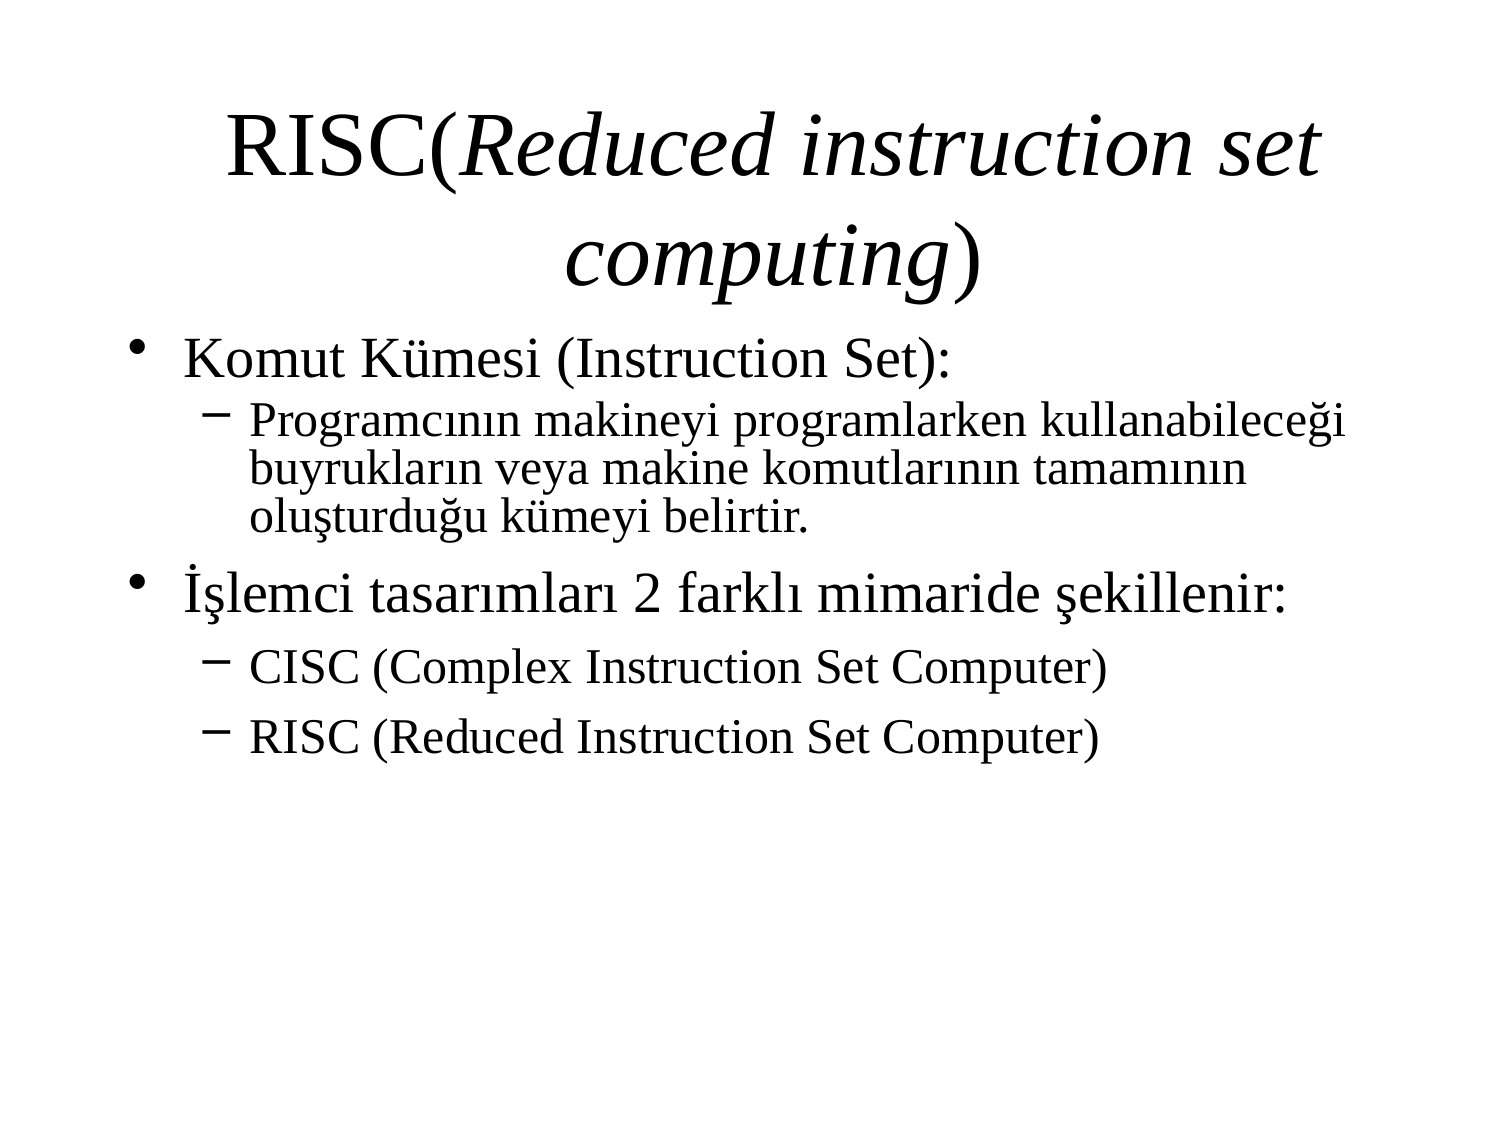

# RISC(Reduced instruction set computing)
Komut Kümesi (Instruction Set):
Programcının makineyi programlarken kullanabileceği buyrukların veya makine komutlarının tamamının oluşturduğu kümeyi belirtir.
İşlemci tasarımları 2 farklı mimaride şekillenir:
CISC (Complex Instruction Set Computer)
RISC (Reduced Instruction Set Computer)